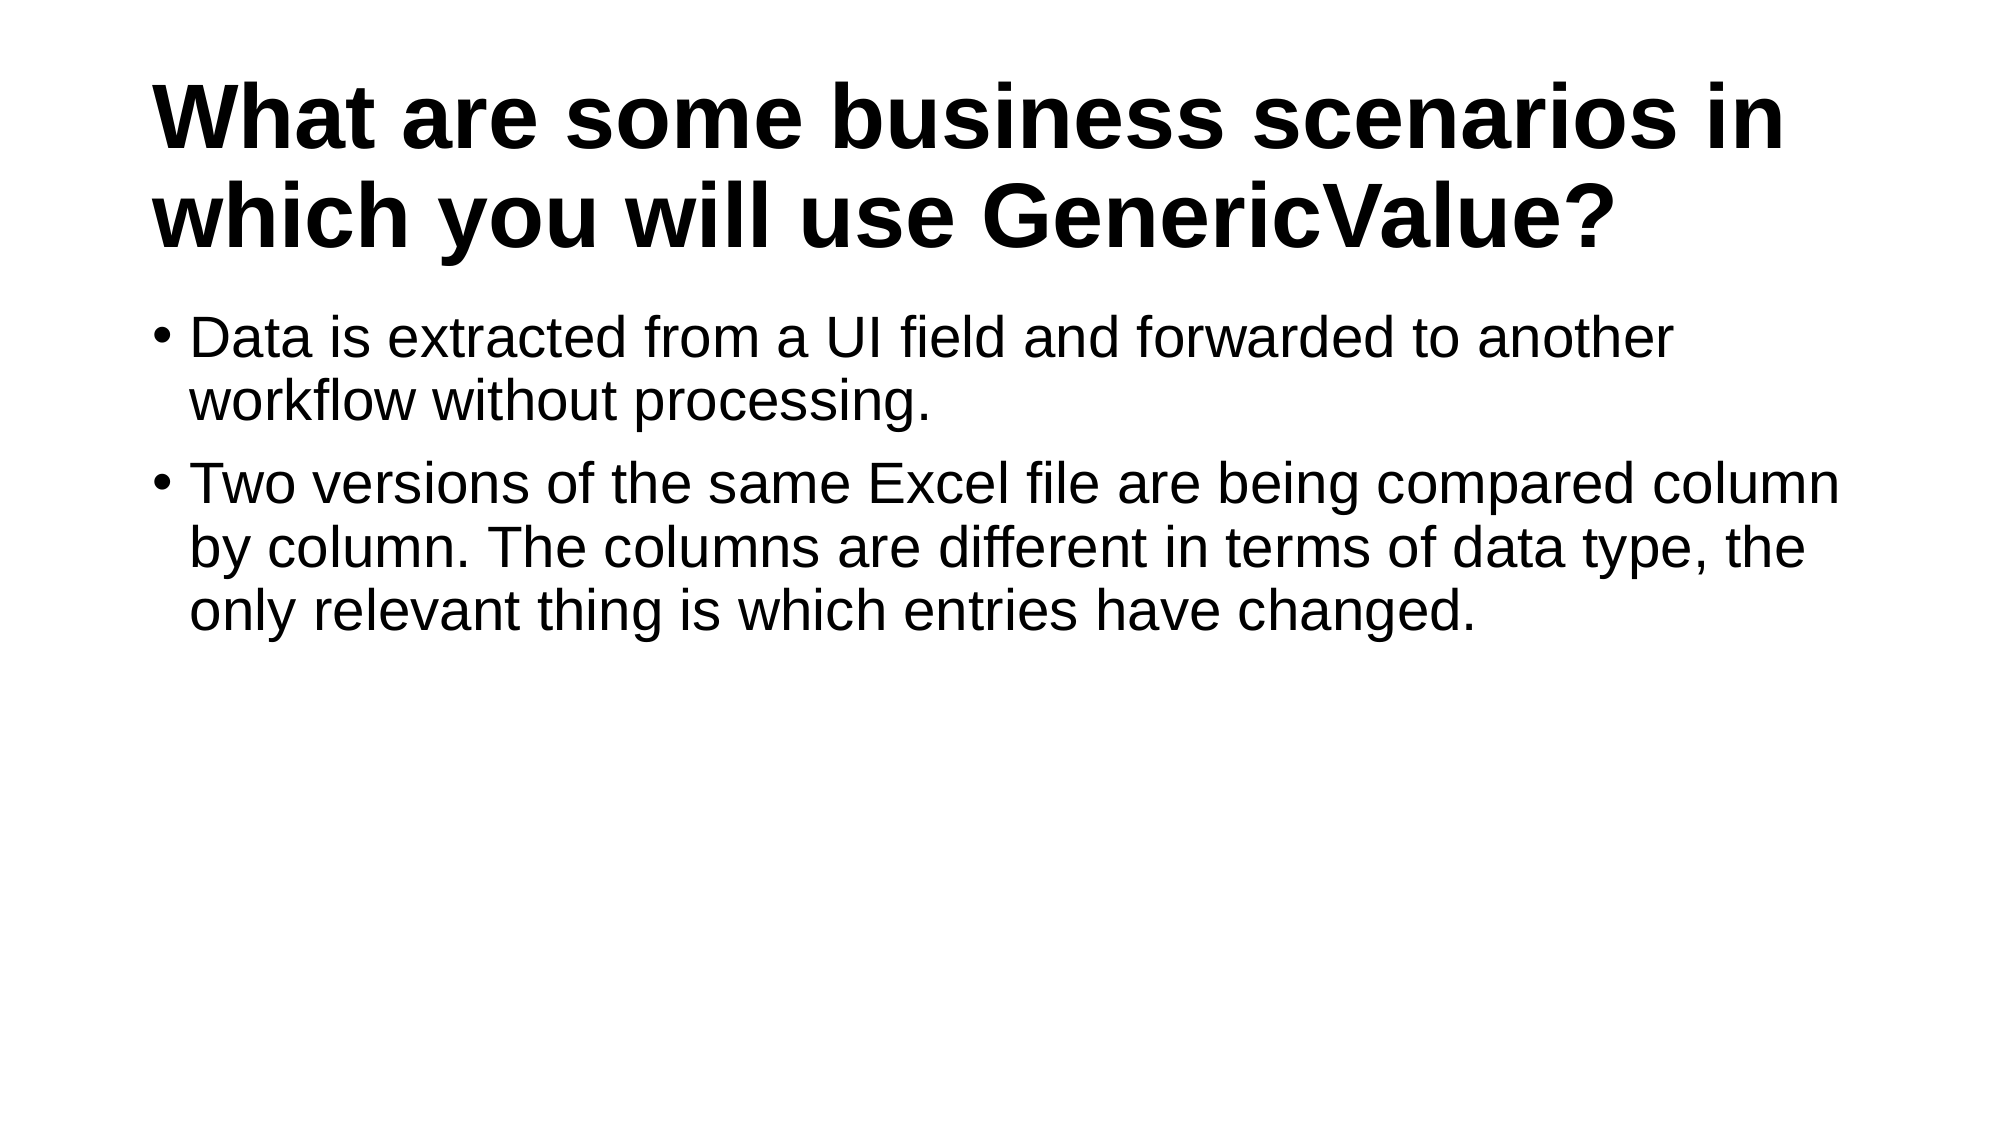

# What are some business scenarios in which you will use GenericValue?
Data is extracted from a UI field and forwarded to another workflow without processing.
Two versions of the same Excel file are being compared column by column. The columns are different in terms of data type, the only relevant thing is which entries have changed.